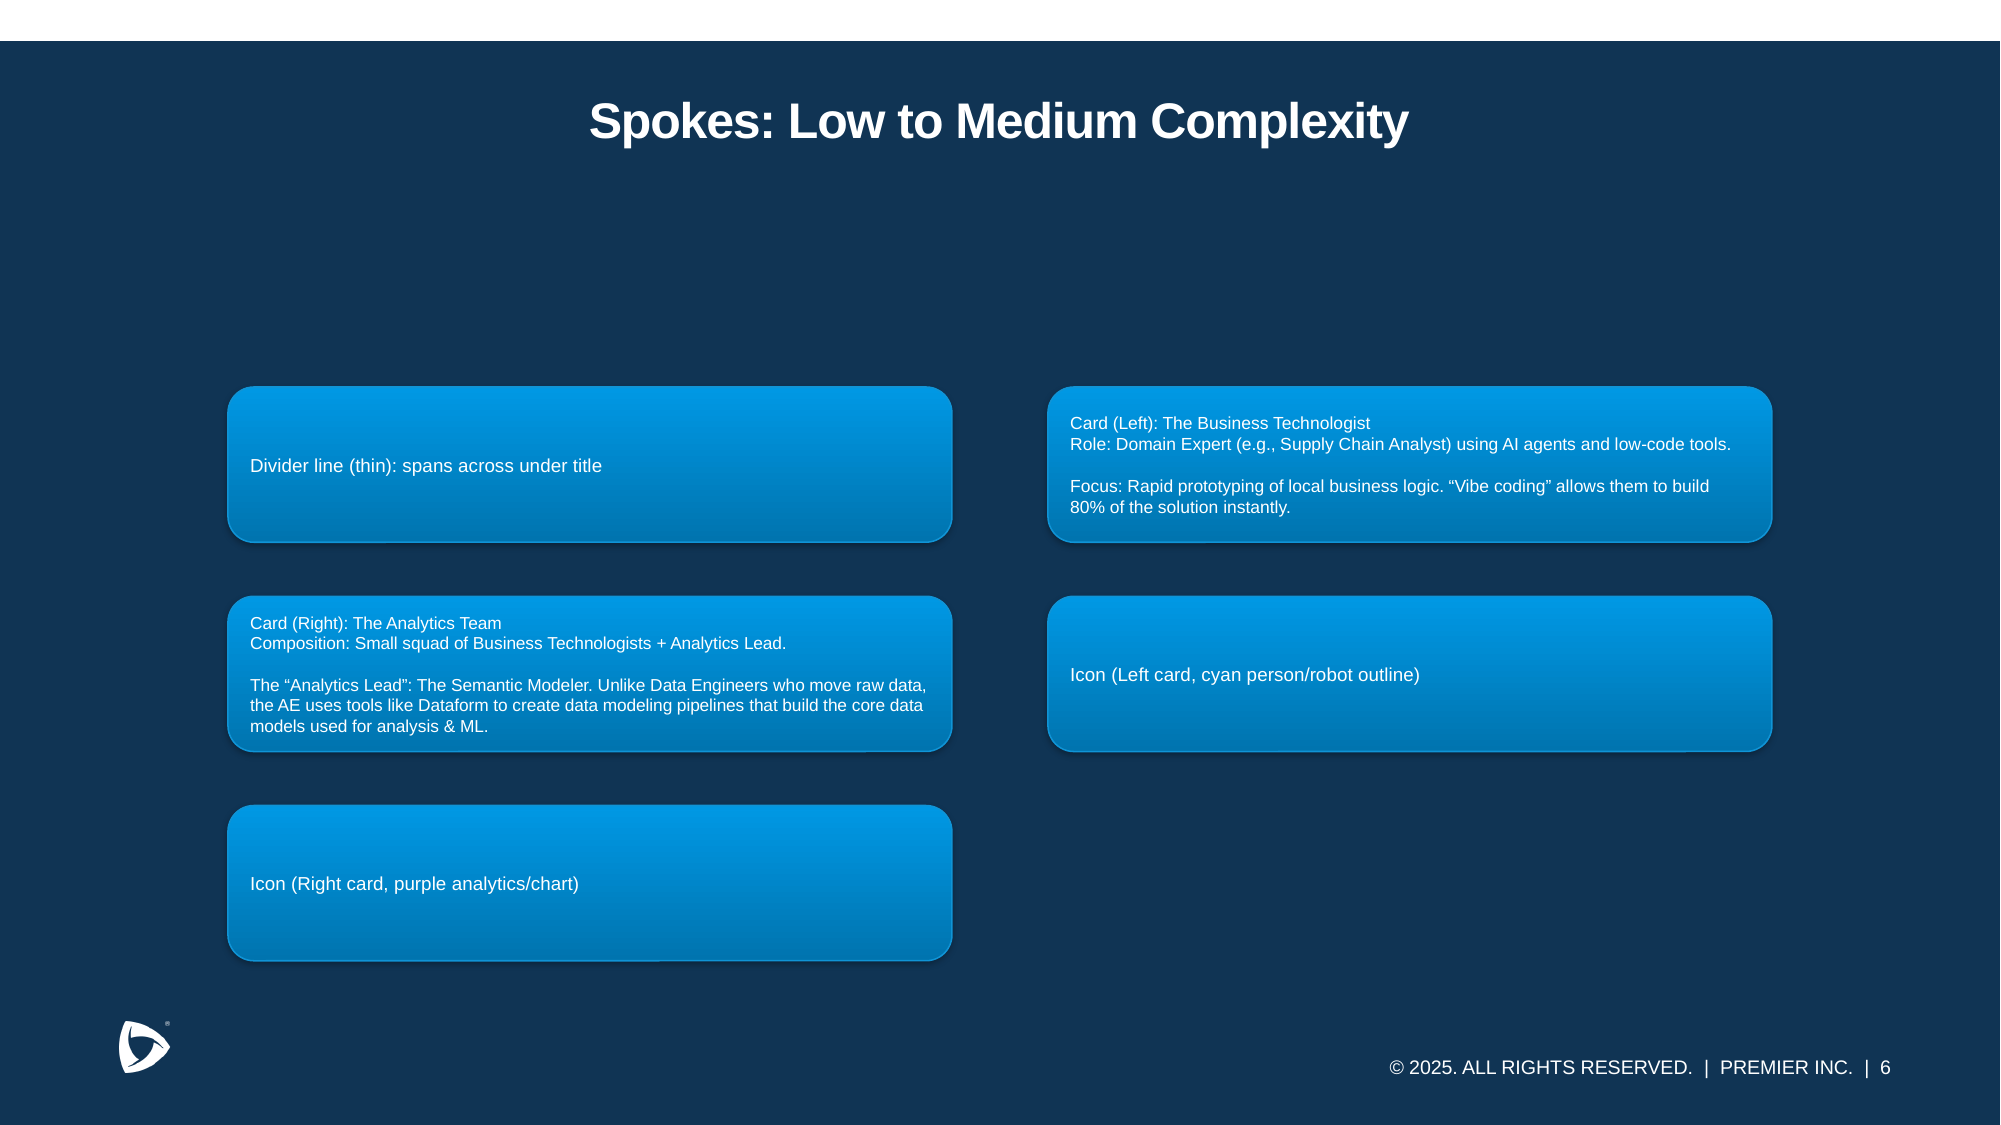

# Spokes: Low to Medium Complexity
Divider line (thin): spans across under title
Card (Left): The Business Technologist
Role: Domain Expert (e.g., Supply Chain Analyst) using AI agents and low-code tools.

Focus: Rapid prototyping of local business logic. “Vibe coding” allows them to build 80% of the solution instantly.
Card (Right): The Analytics Team
Composition: Small squad of Business Technologists + Analytics Lead.

The “Analytics Lead”: The Semantic Modeler. Unlike Data Engineers who move raw data, the AE uses tools like Dataform to create data modeling pipelines that build the core data models used for analysis & ML.
Icon (Left card, cyan person/robot outline)
Icon (Right card, purple analytics/chart)